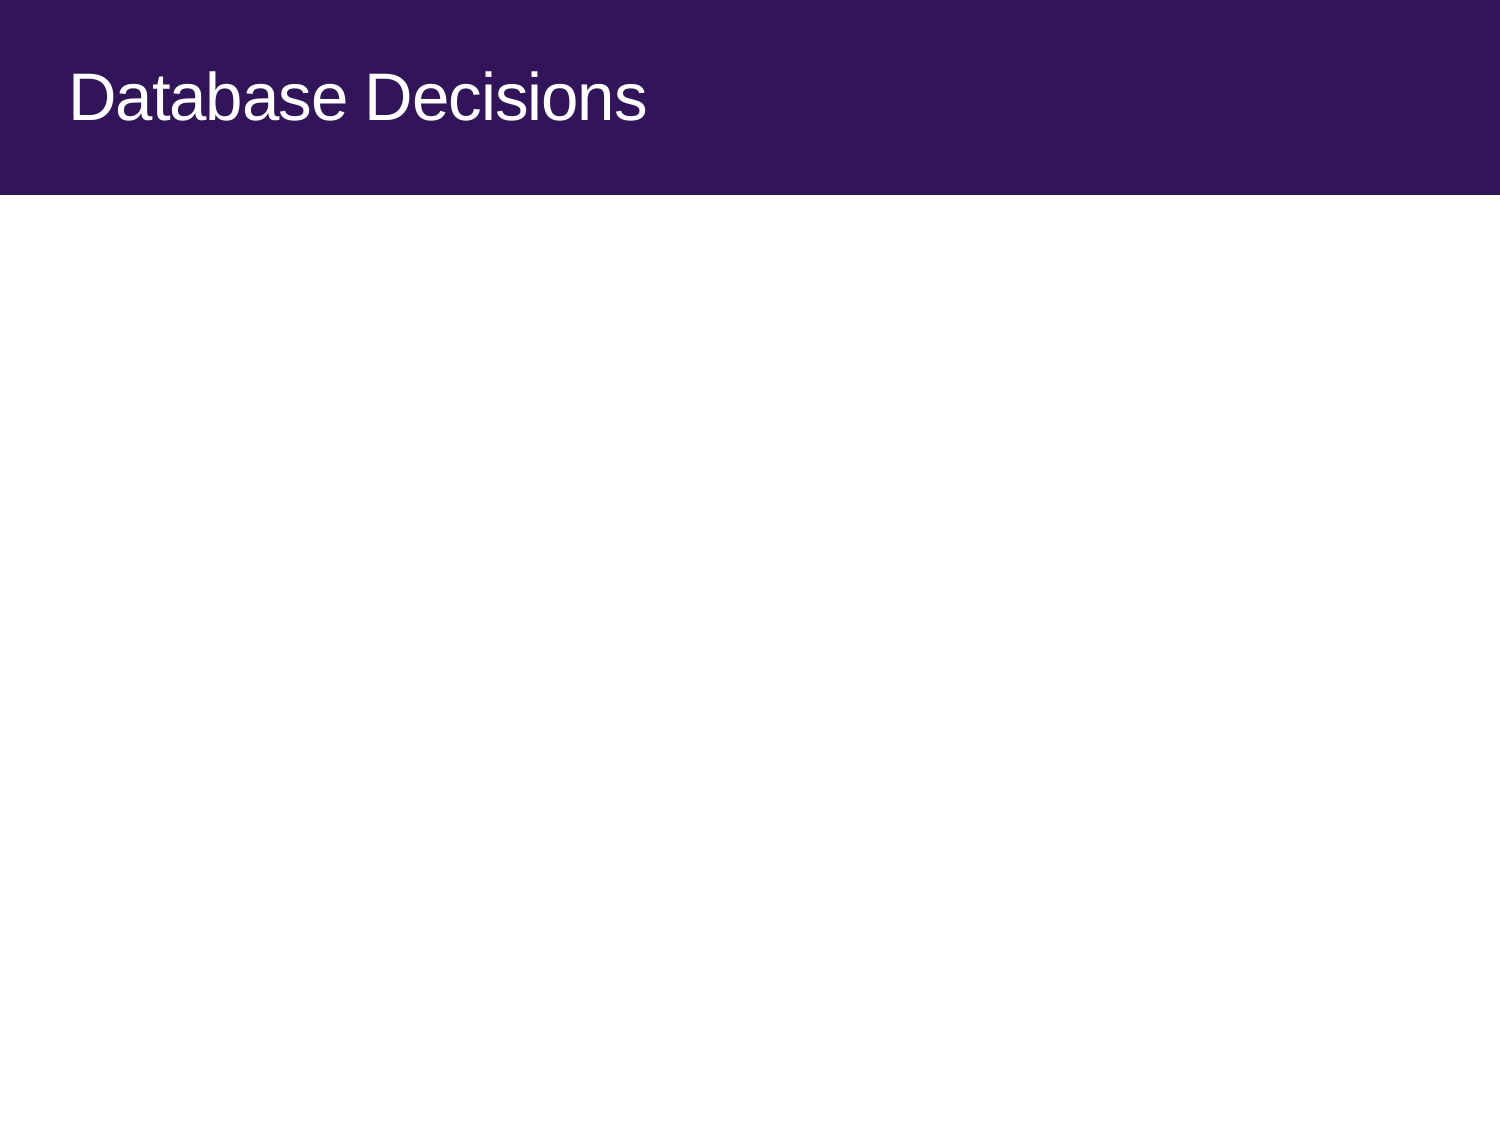

# Database Decisions

MongoDB – CosmosDB w/MongoDB interface

If needed:
SQL Server

Elastic Search / Azure Search

Gremlin based Graph (Neo4J, CosmosDB)